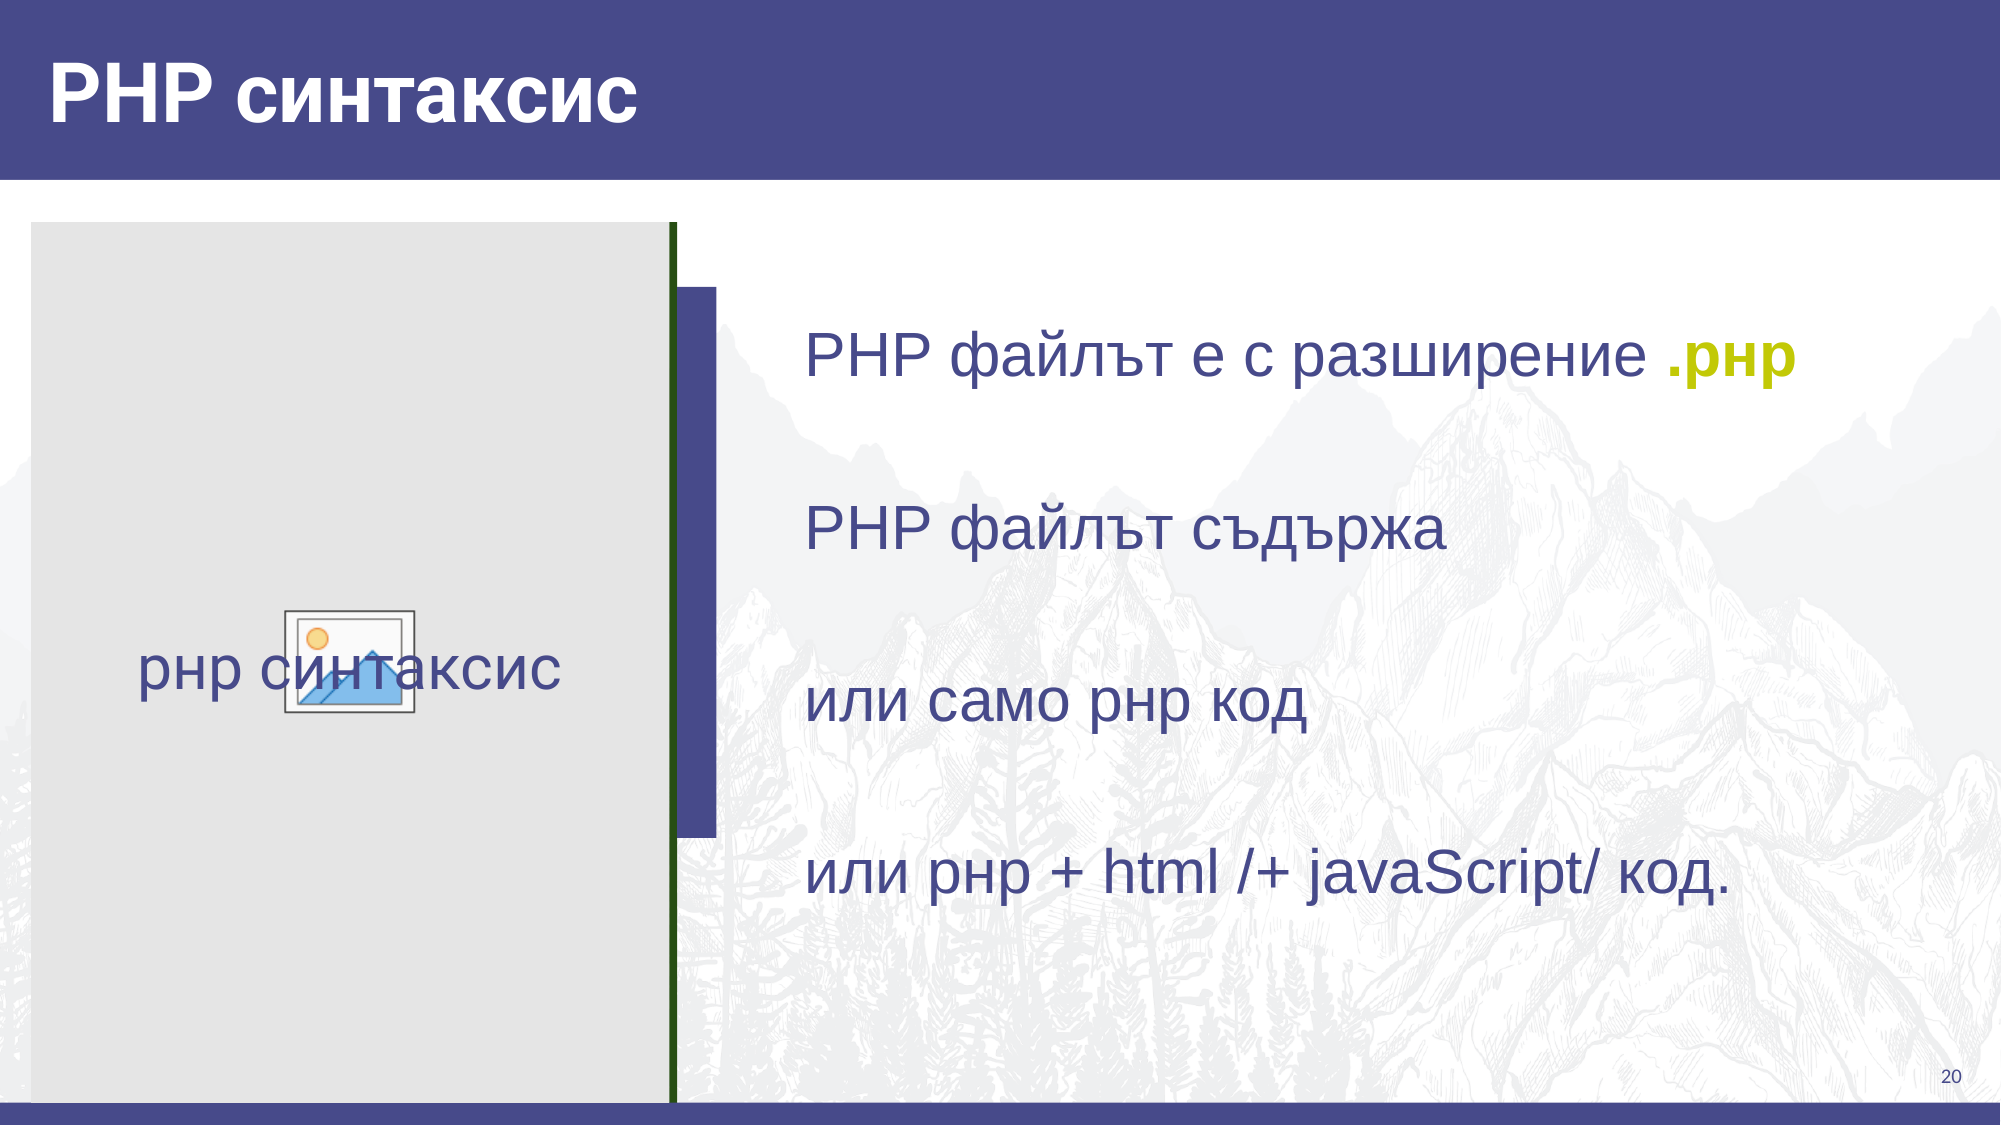

# PHP синтаксис

PHP файлът е с разширение .рнр

PHP файлът съдържа

или само рнр код

или рнр + html /+ javaScript/ код.

рнр синтаксис
20